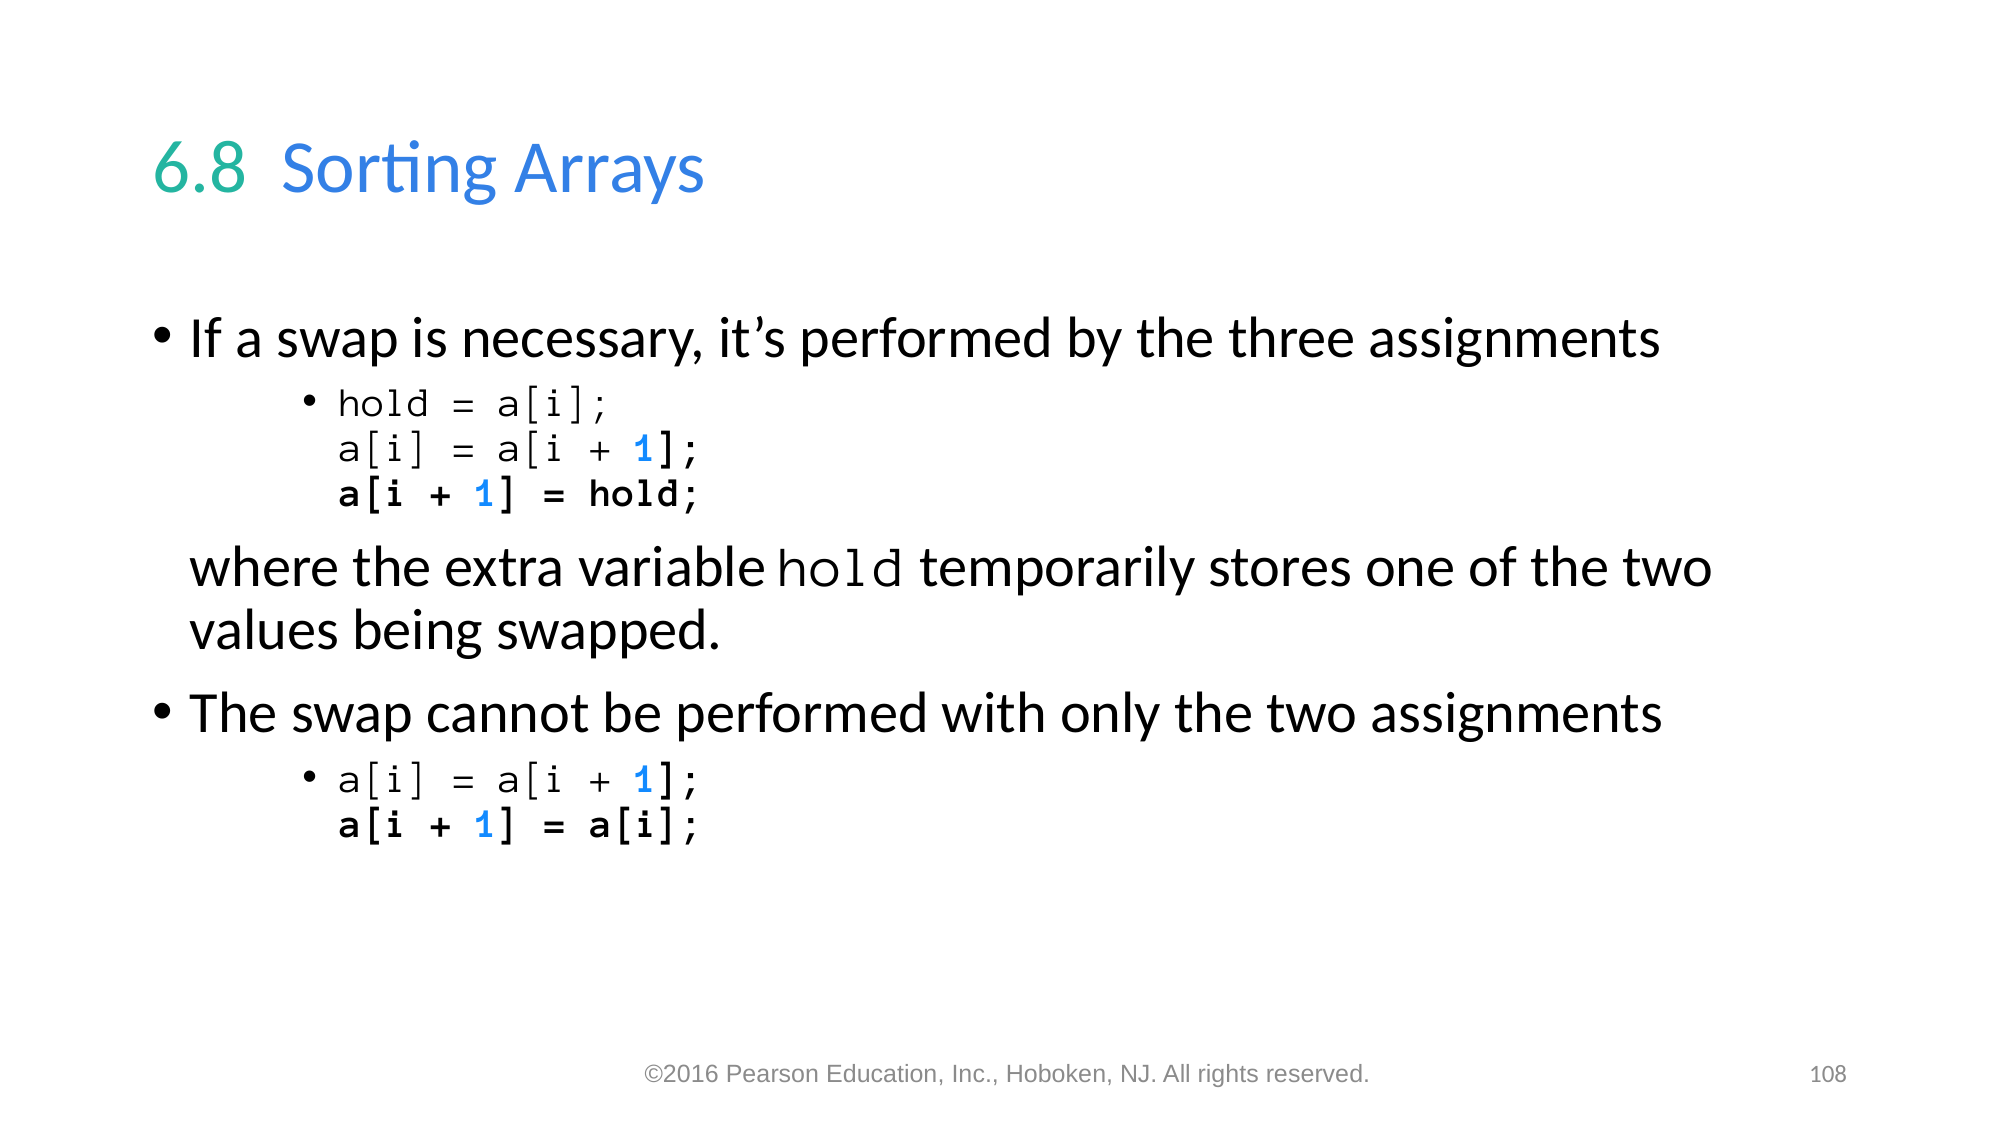

# 6.8  Sorting Arrays
If a swap is necessary, it’s performed by the three assignments
hold = a[i];
a[i] = a[i + 1];
a[i + 1] = hold;
	where the extra variable hold temporarily stores one of the two values being swapped.
The swap cannot be performed with only the two assignments
a[i] = a[i + 1];
a[i + 1] = a[i];
108
©2016 Pearson Education, Inc., Hoboken, NJ. All rights reserved.